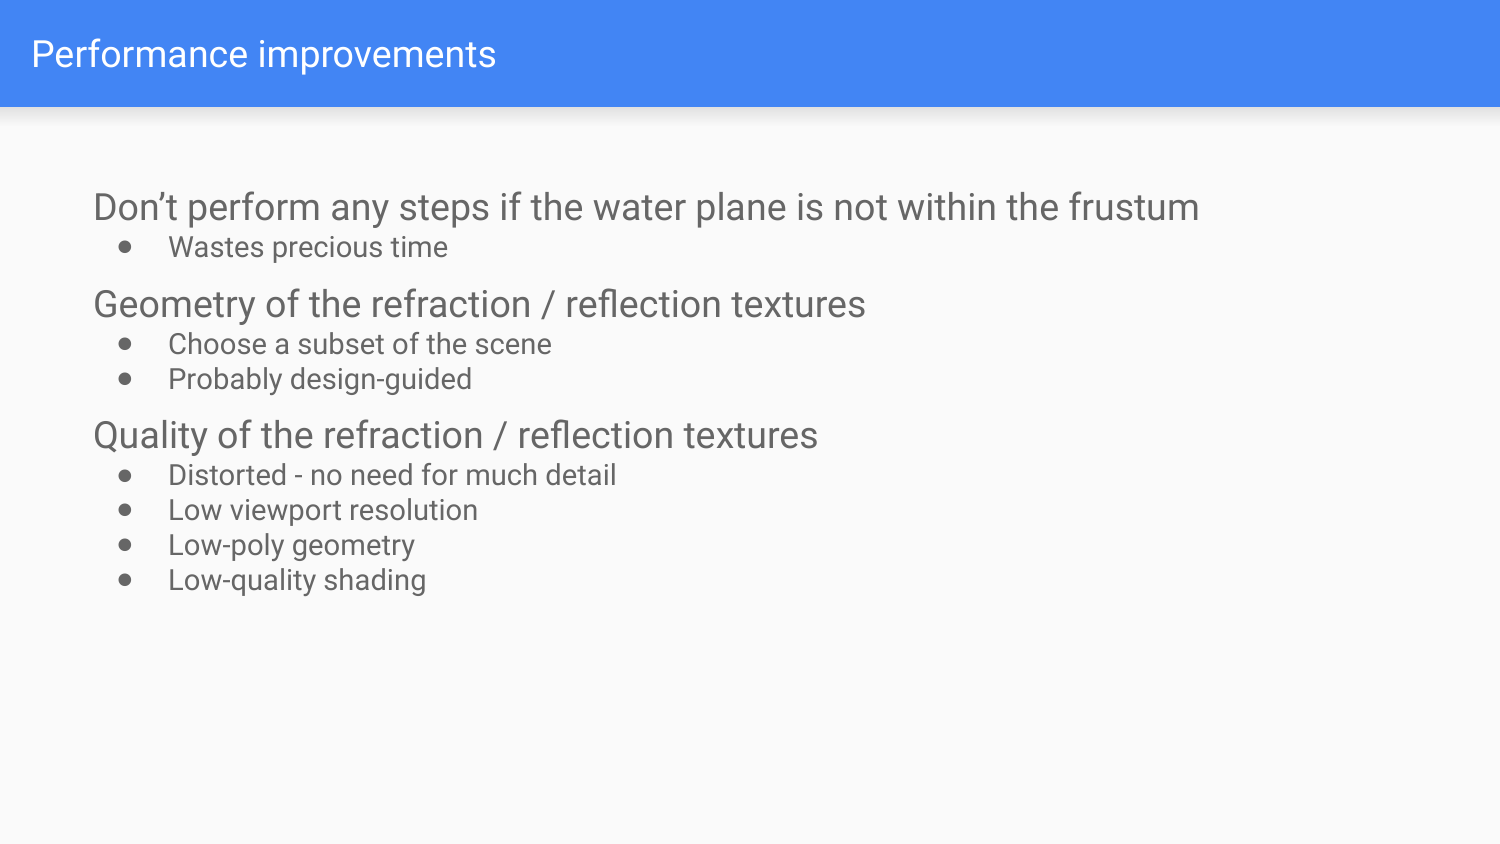

# Performance improvements
Don’t perform any steps if the water plane is not within the frustum
Wastes precious time
Geometry of the refraction / reflection textures
Choose a subset of the scene
Probably design-guided
Quality of the refraction / reflection textures
Distorted - no need for much detail
Low viewport resolution
Low-poly geometry
Low-quality shading